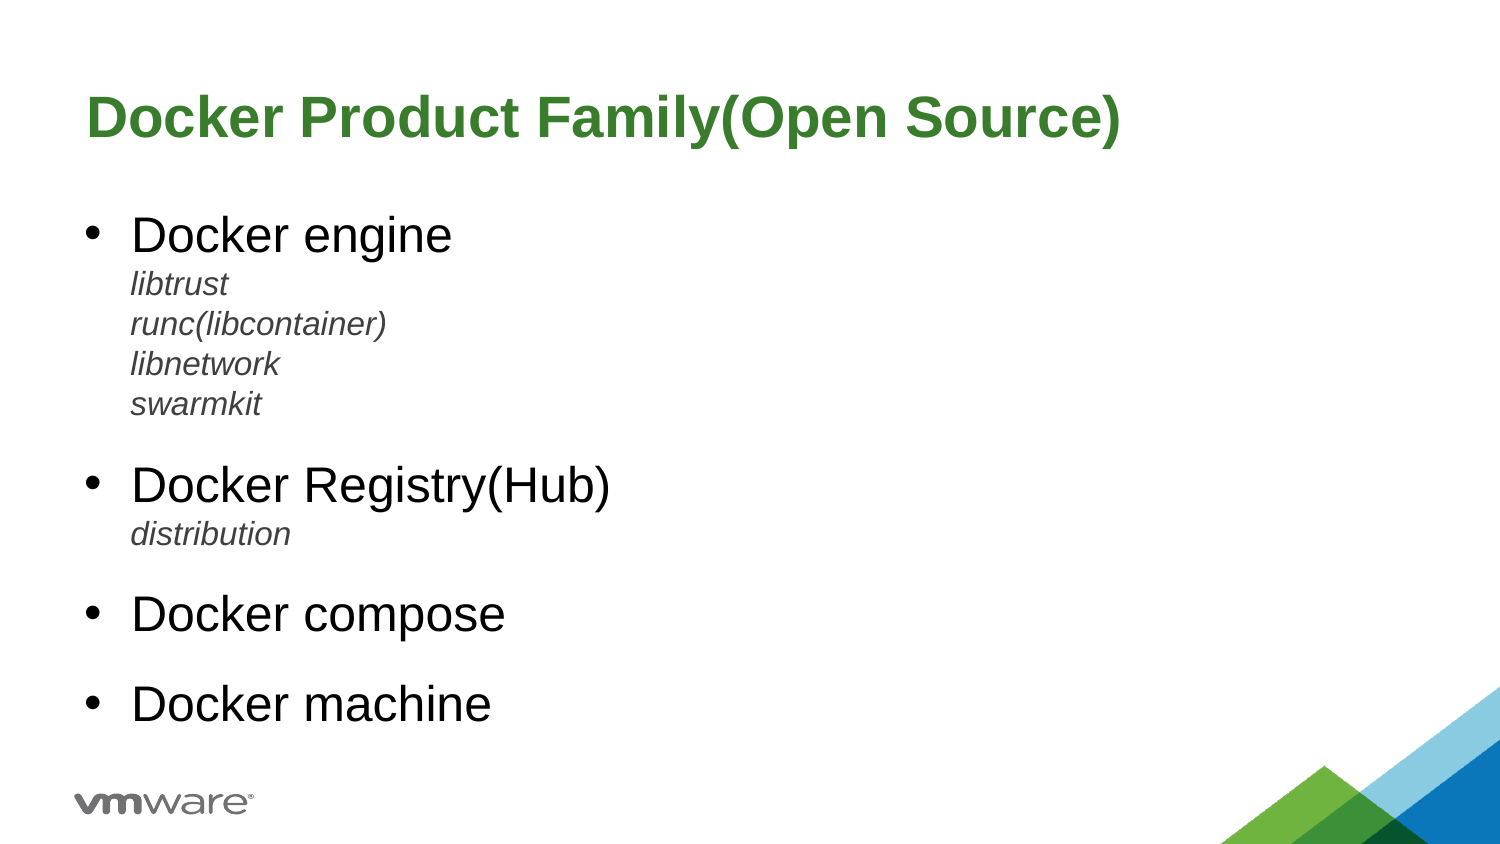

# Docker Product Family(Open Source)

Docker engine
     libtrust
     runc(libcontainer)
     libnetwork
     swarmkit
Docker Registry(Hub)
     distribution
Docker compose
Docker machine